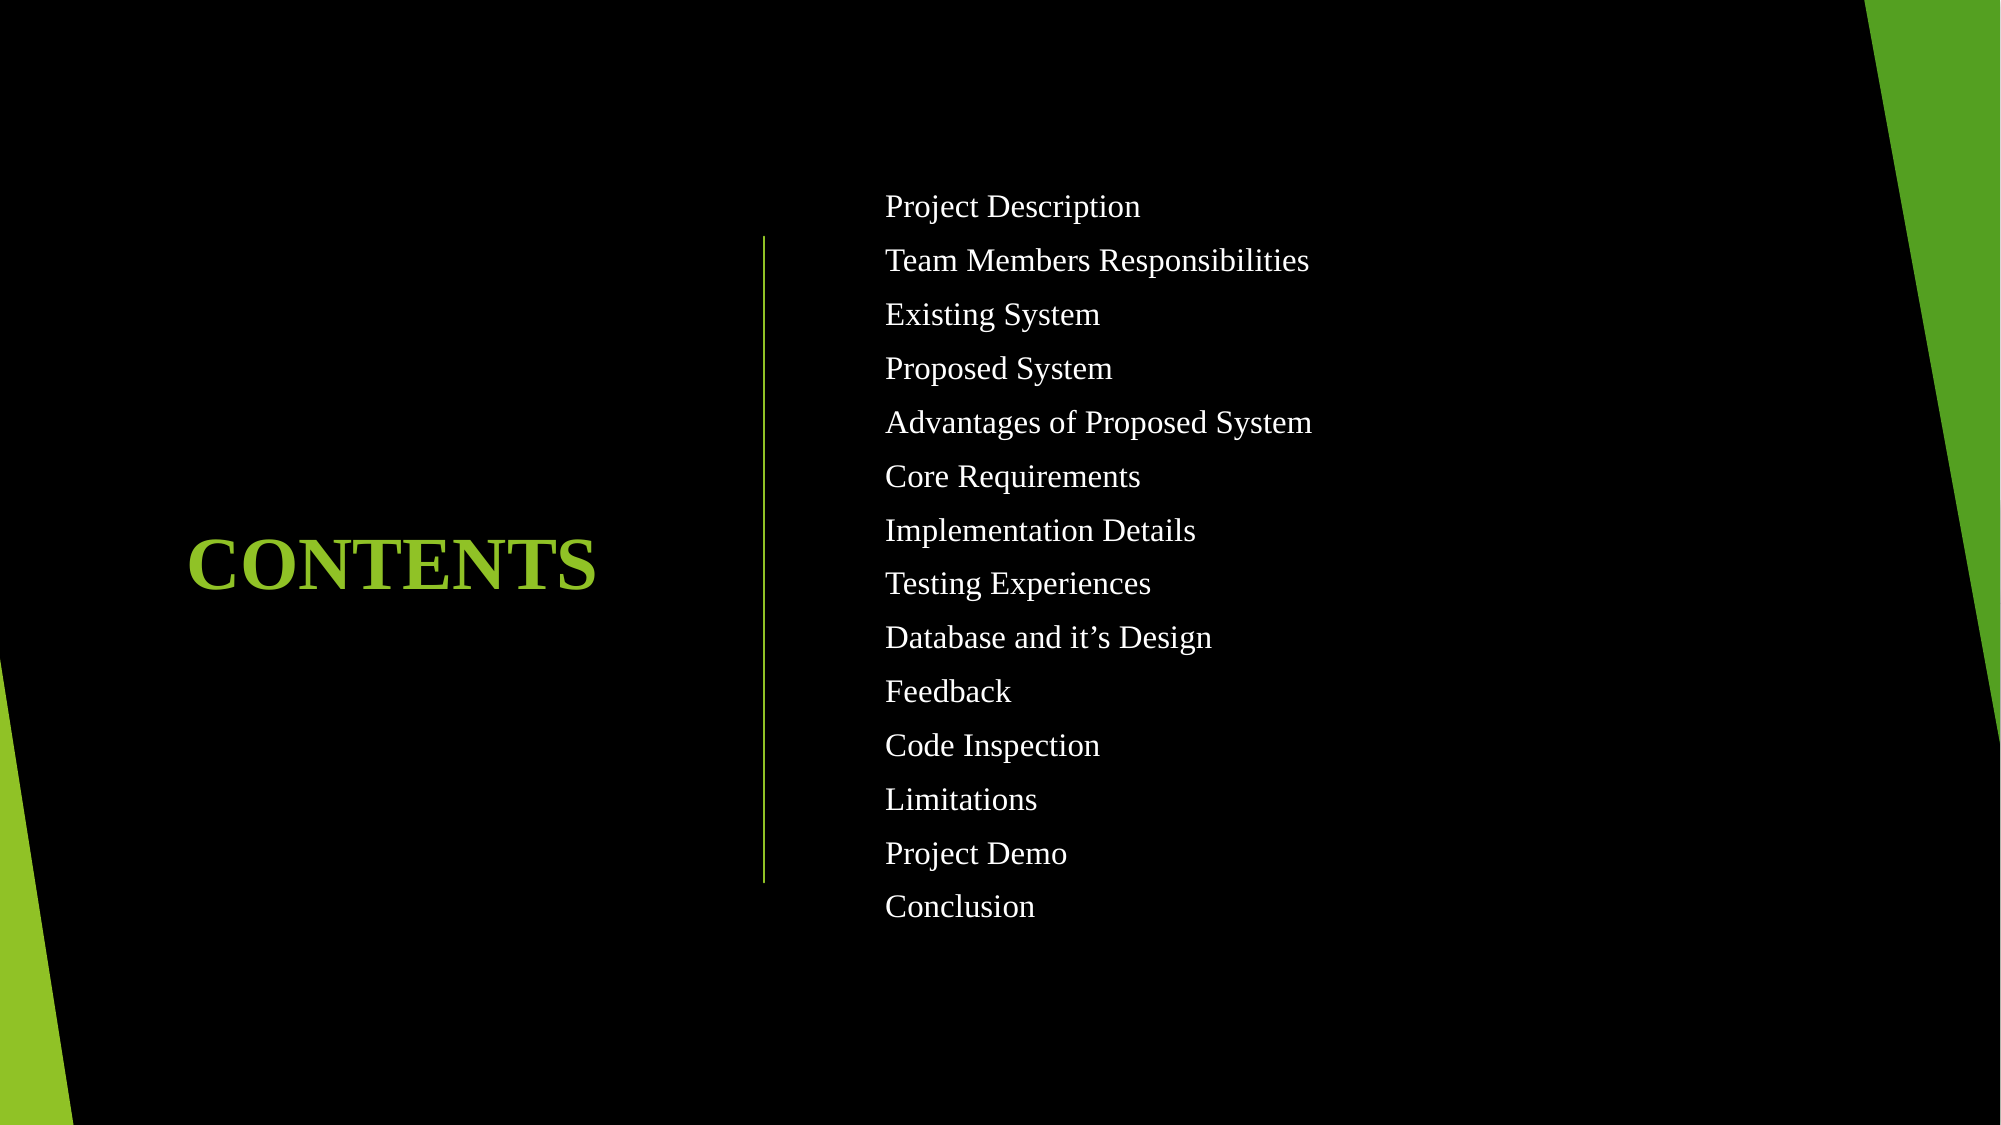

Project Description
Team Members Responsibilities
Existing System
Proposed System
Advantages of Proposed System
Core Requirements
Implementation Details
Testing Experiences
Database and it’s Design
Feedback
Code Inspection
Limitations
Project Demo
Conclusion

# CONTENTS